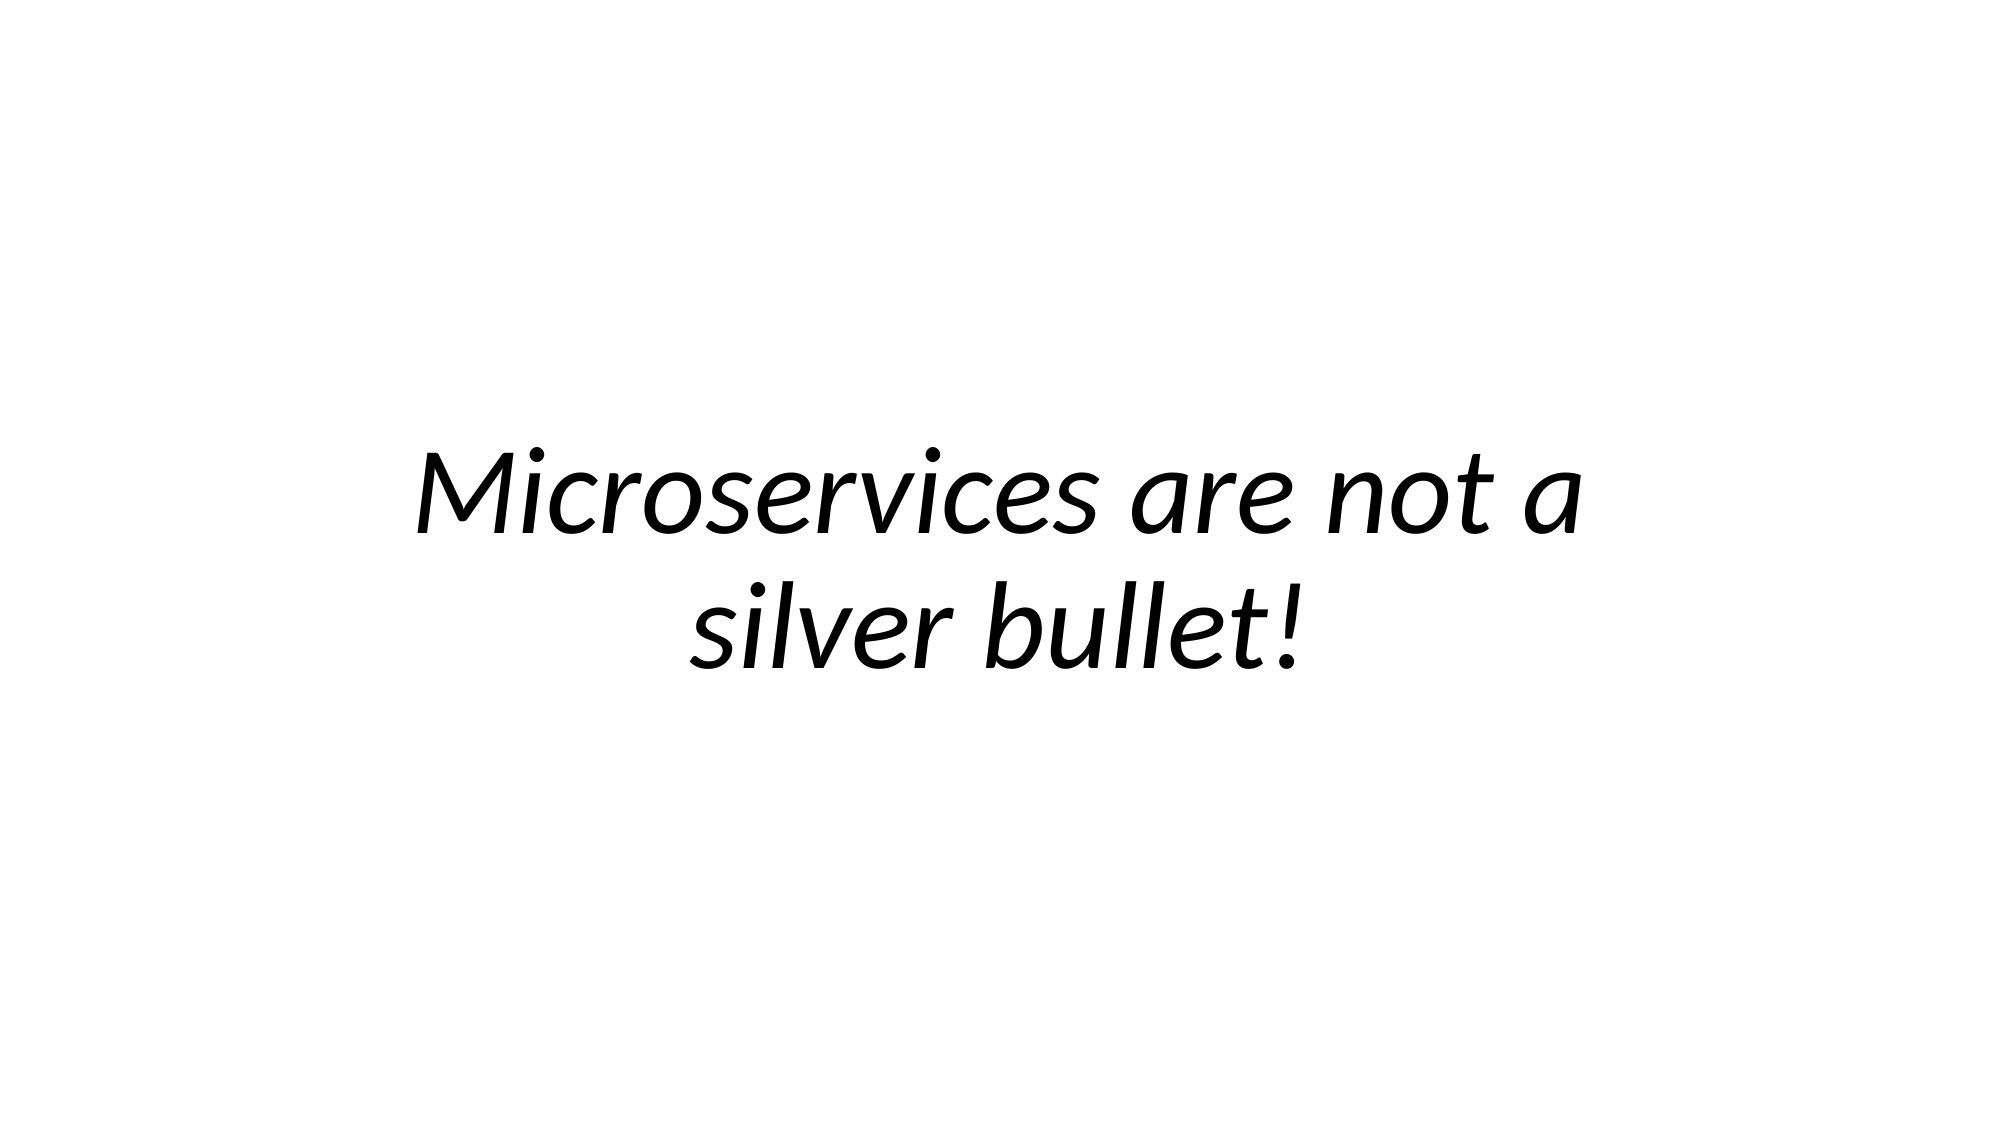

# Microservices are not a silver bullet!